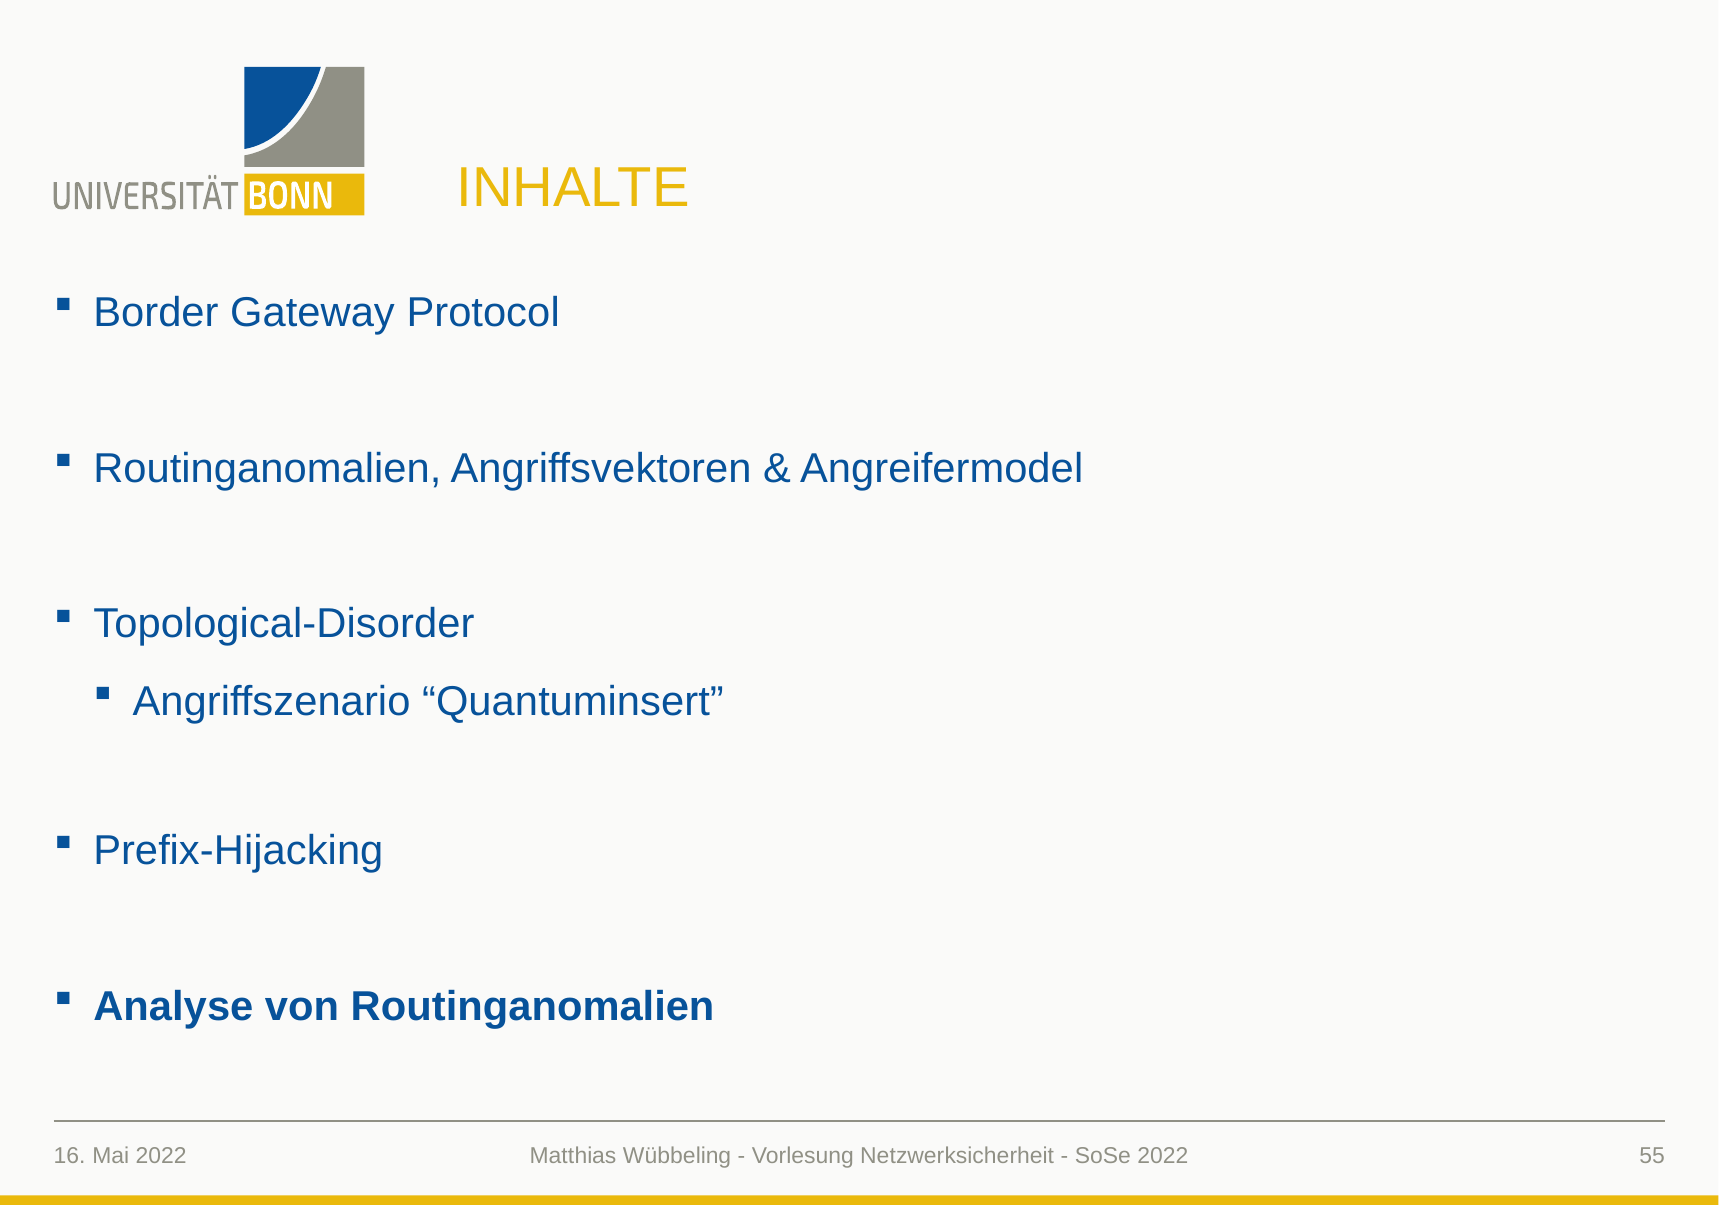

# Inhalte
Border Gateway Protocol

Routinganomalien, Angriffsvektoren & Angreifermodel

Topological-Disorder
Angriffszenario “Quantuminsert”

Prefix-Hijacking

Analyse von Routinganomalien
16. Mai 2022
55
Matthias Wübbeling - Vorlesung Netzwerksicherheit - SoSe 2022